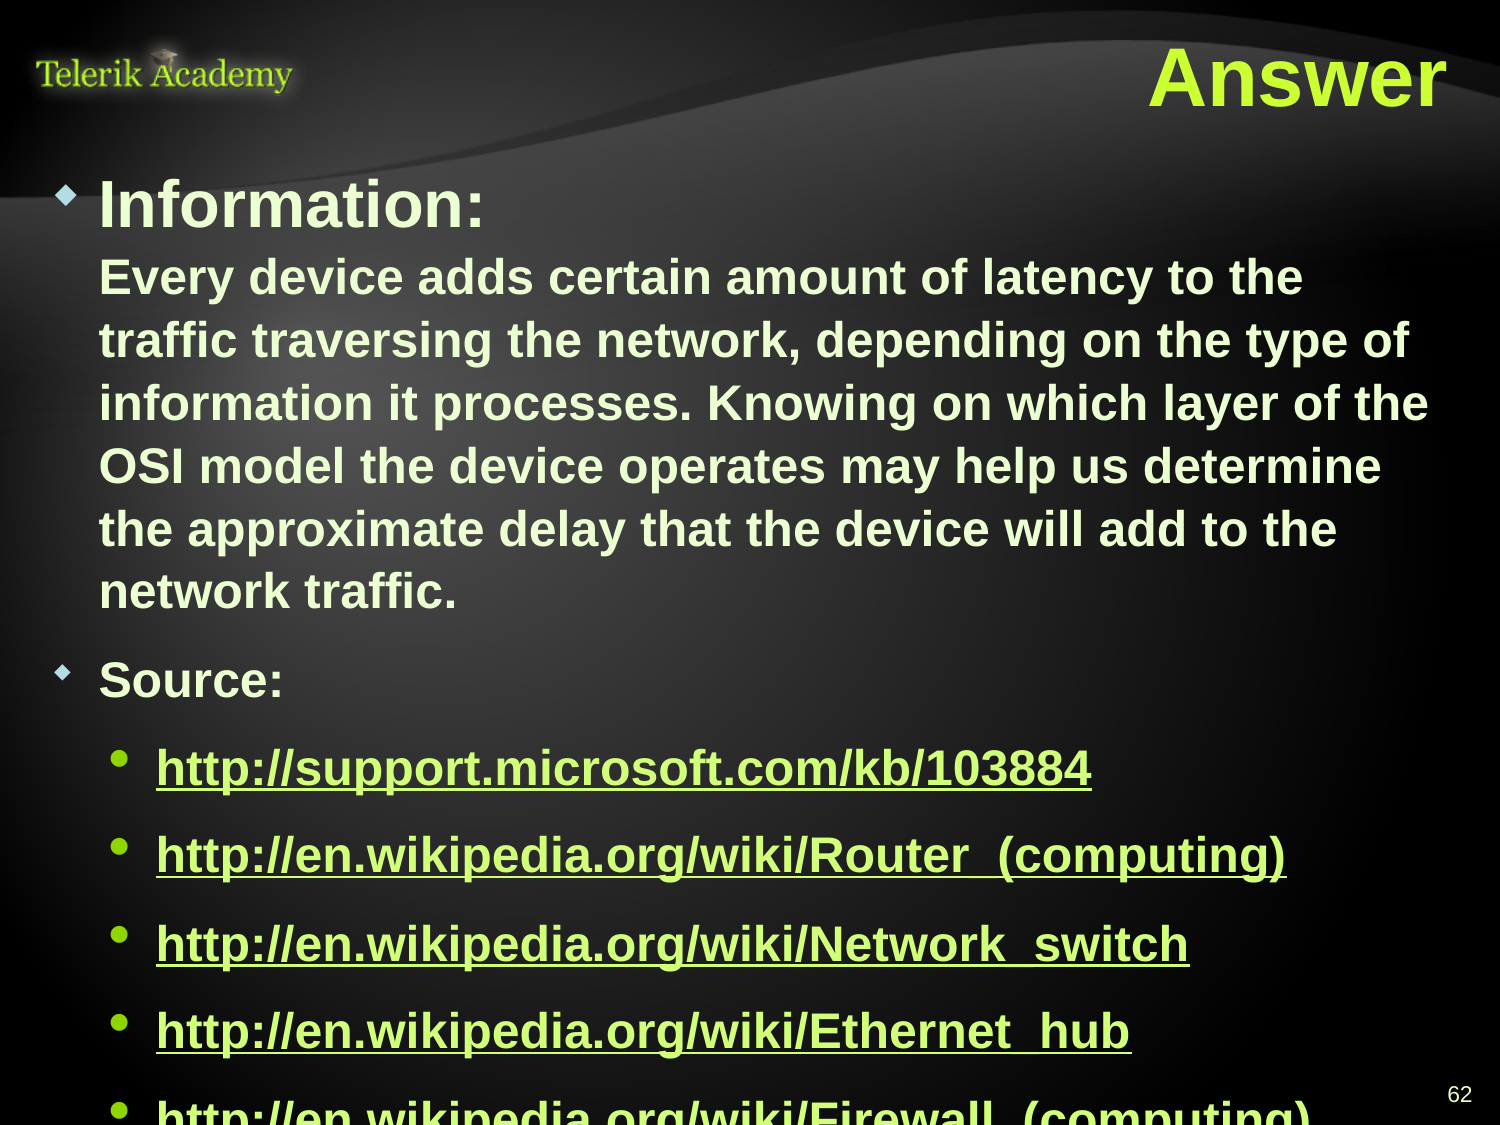

# Answer
Information:
Every device adds certain amount of latency to the traffic traversing the network, depending on the type of information it processes. Knowing on which layer of the OSI model the device operates may help us determine the approximate delay that the device will add to the network traffic.
Source:
http://support.microsoft.com/kb/103884
http://en.wikipedia.org/wiki/Router_(computing)
http://en.wikipedia.org/wiki/Network_switch
http://en.wikipedia.org/wiki/Ethernet_hub
http://en.wikipedia.org/wiki/Firewall_(computing)

62